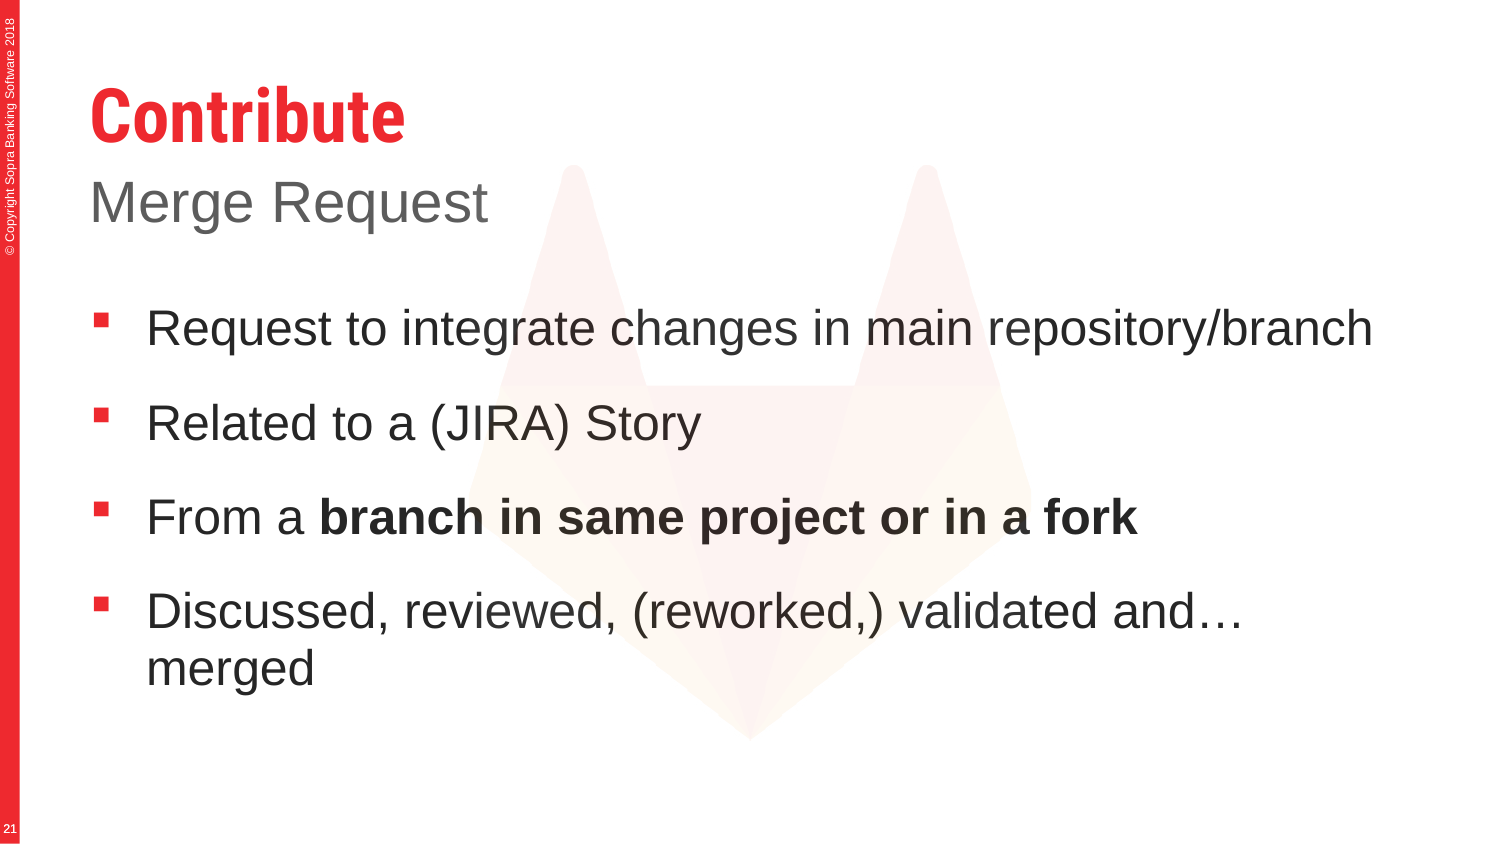

# Contribute
Merge Request

Request to integrate changes in main repository/branch
Related to a (JIRA) Story
From a branch in same project or in a fork
Discussed, reviewed, (reworked,) validated and… merged